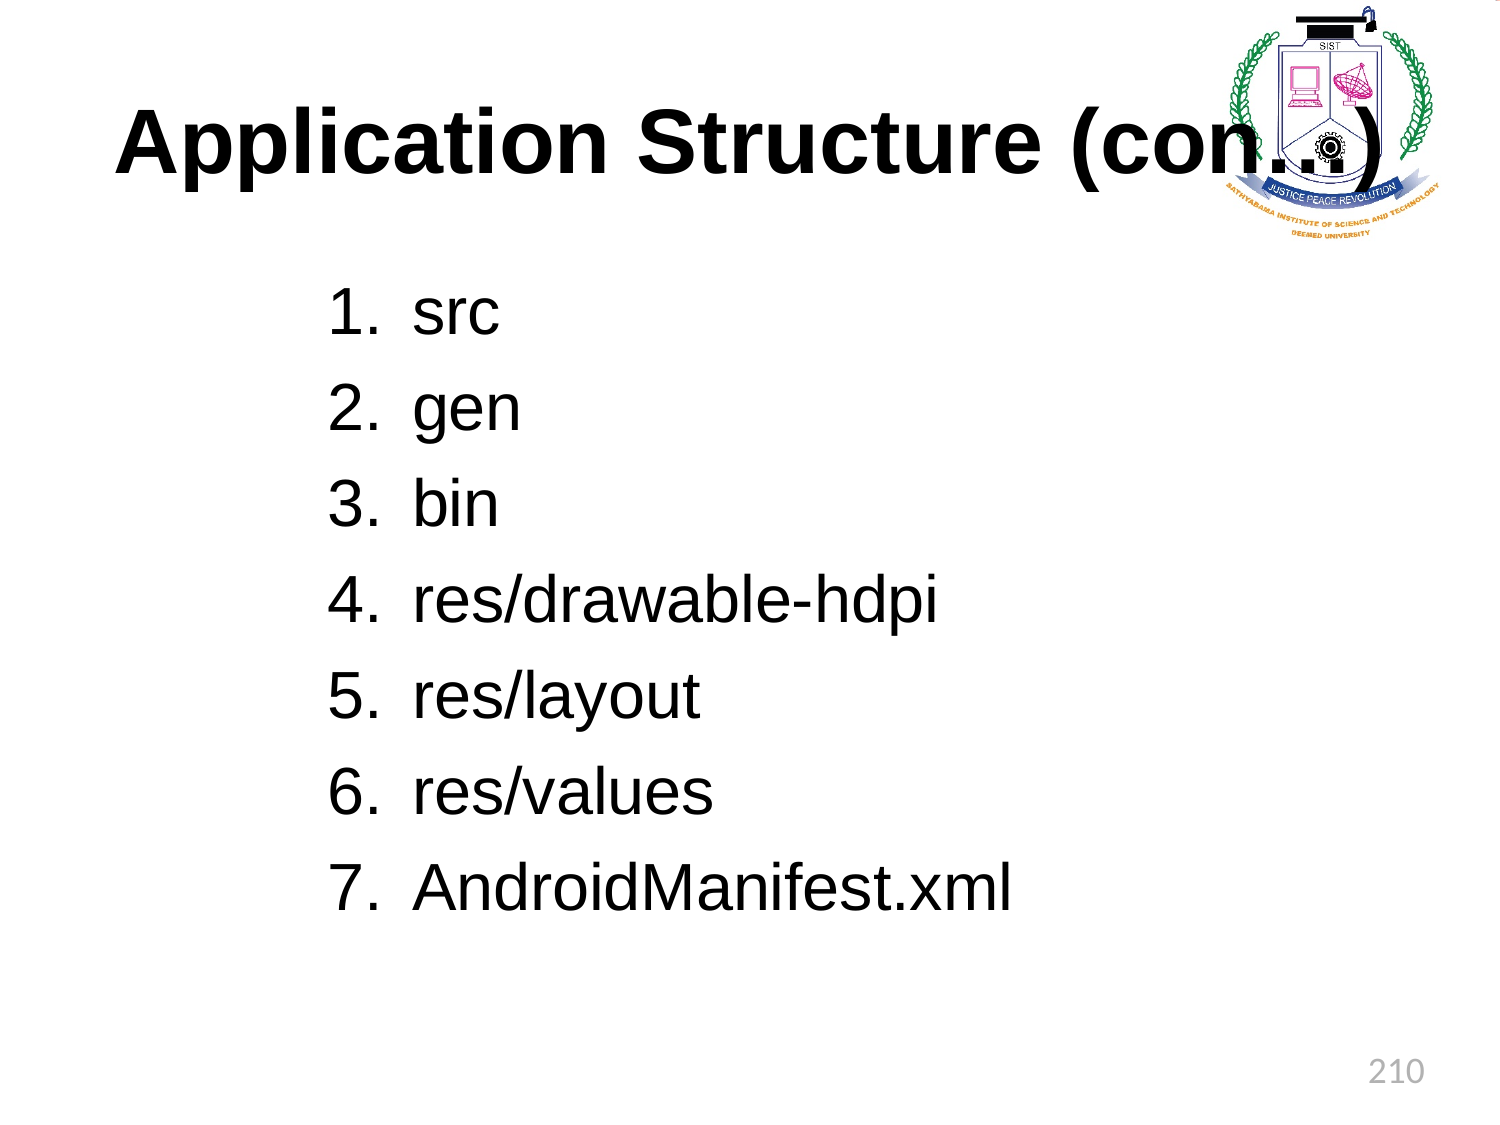

# Application Structure (con…)
src
gen
bin
res/drawable-hdpi
res/layout
res/values
AndroidManifest.xml
210